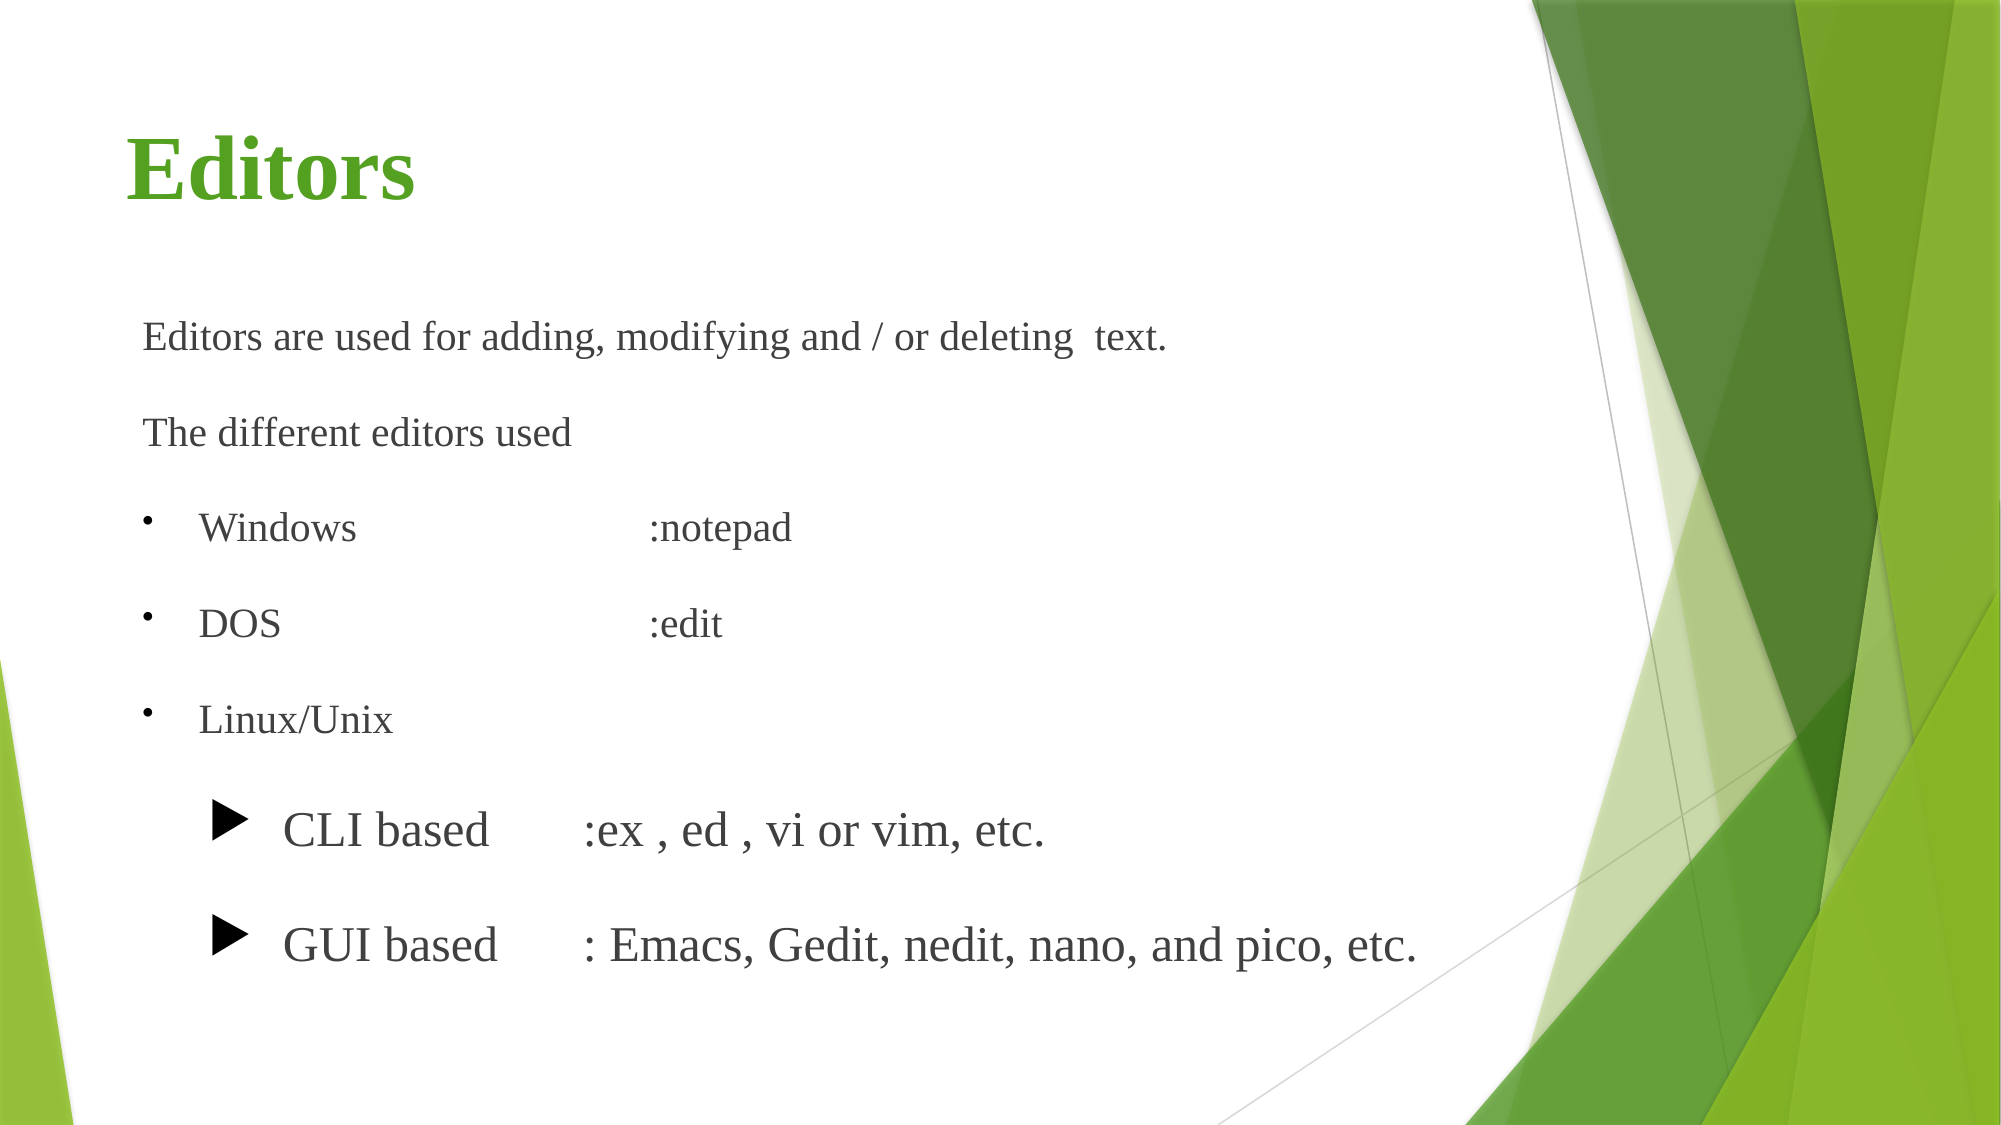

# Editors
Editors are used for adding, modifying and / or deleting  text.
The different editors used
Windows		:notepad
DOS			:edit
Linux/Unix
CLI based	:ex , ed , vi or vim, etc.
GUI based	: Emacs, Gedit, nedit, nano, and pico, etc.